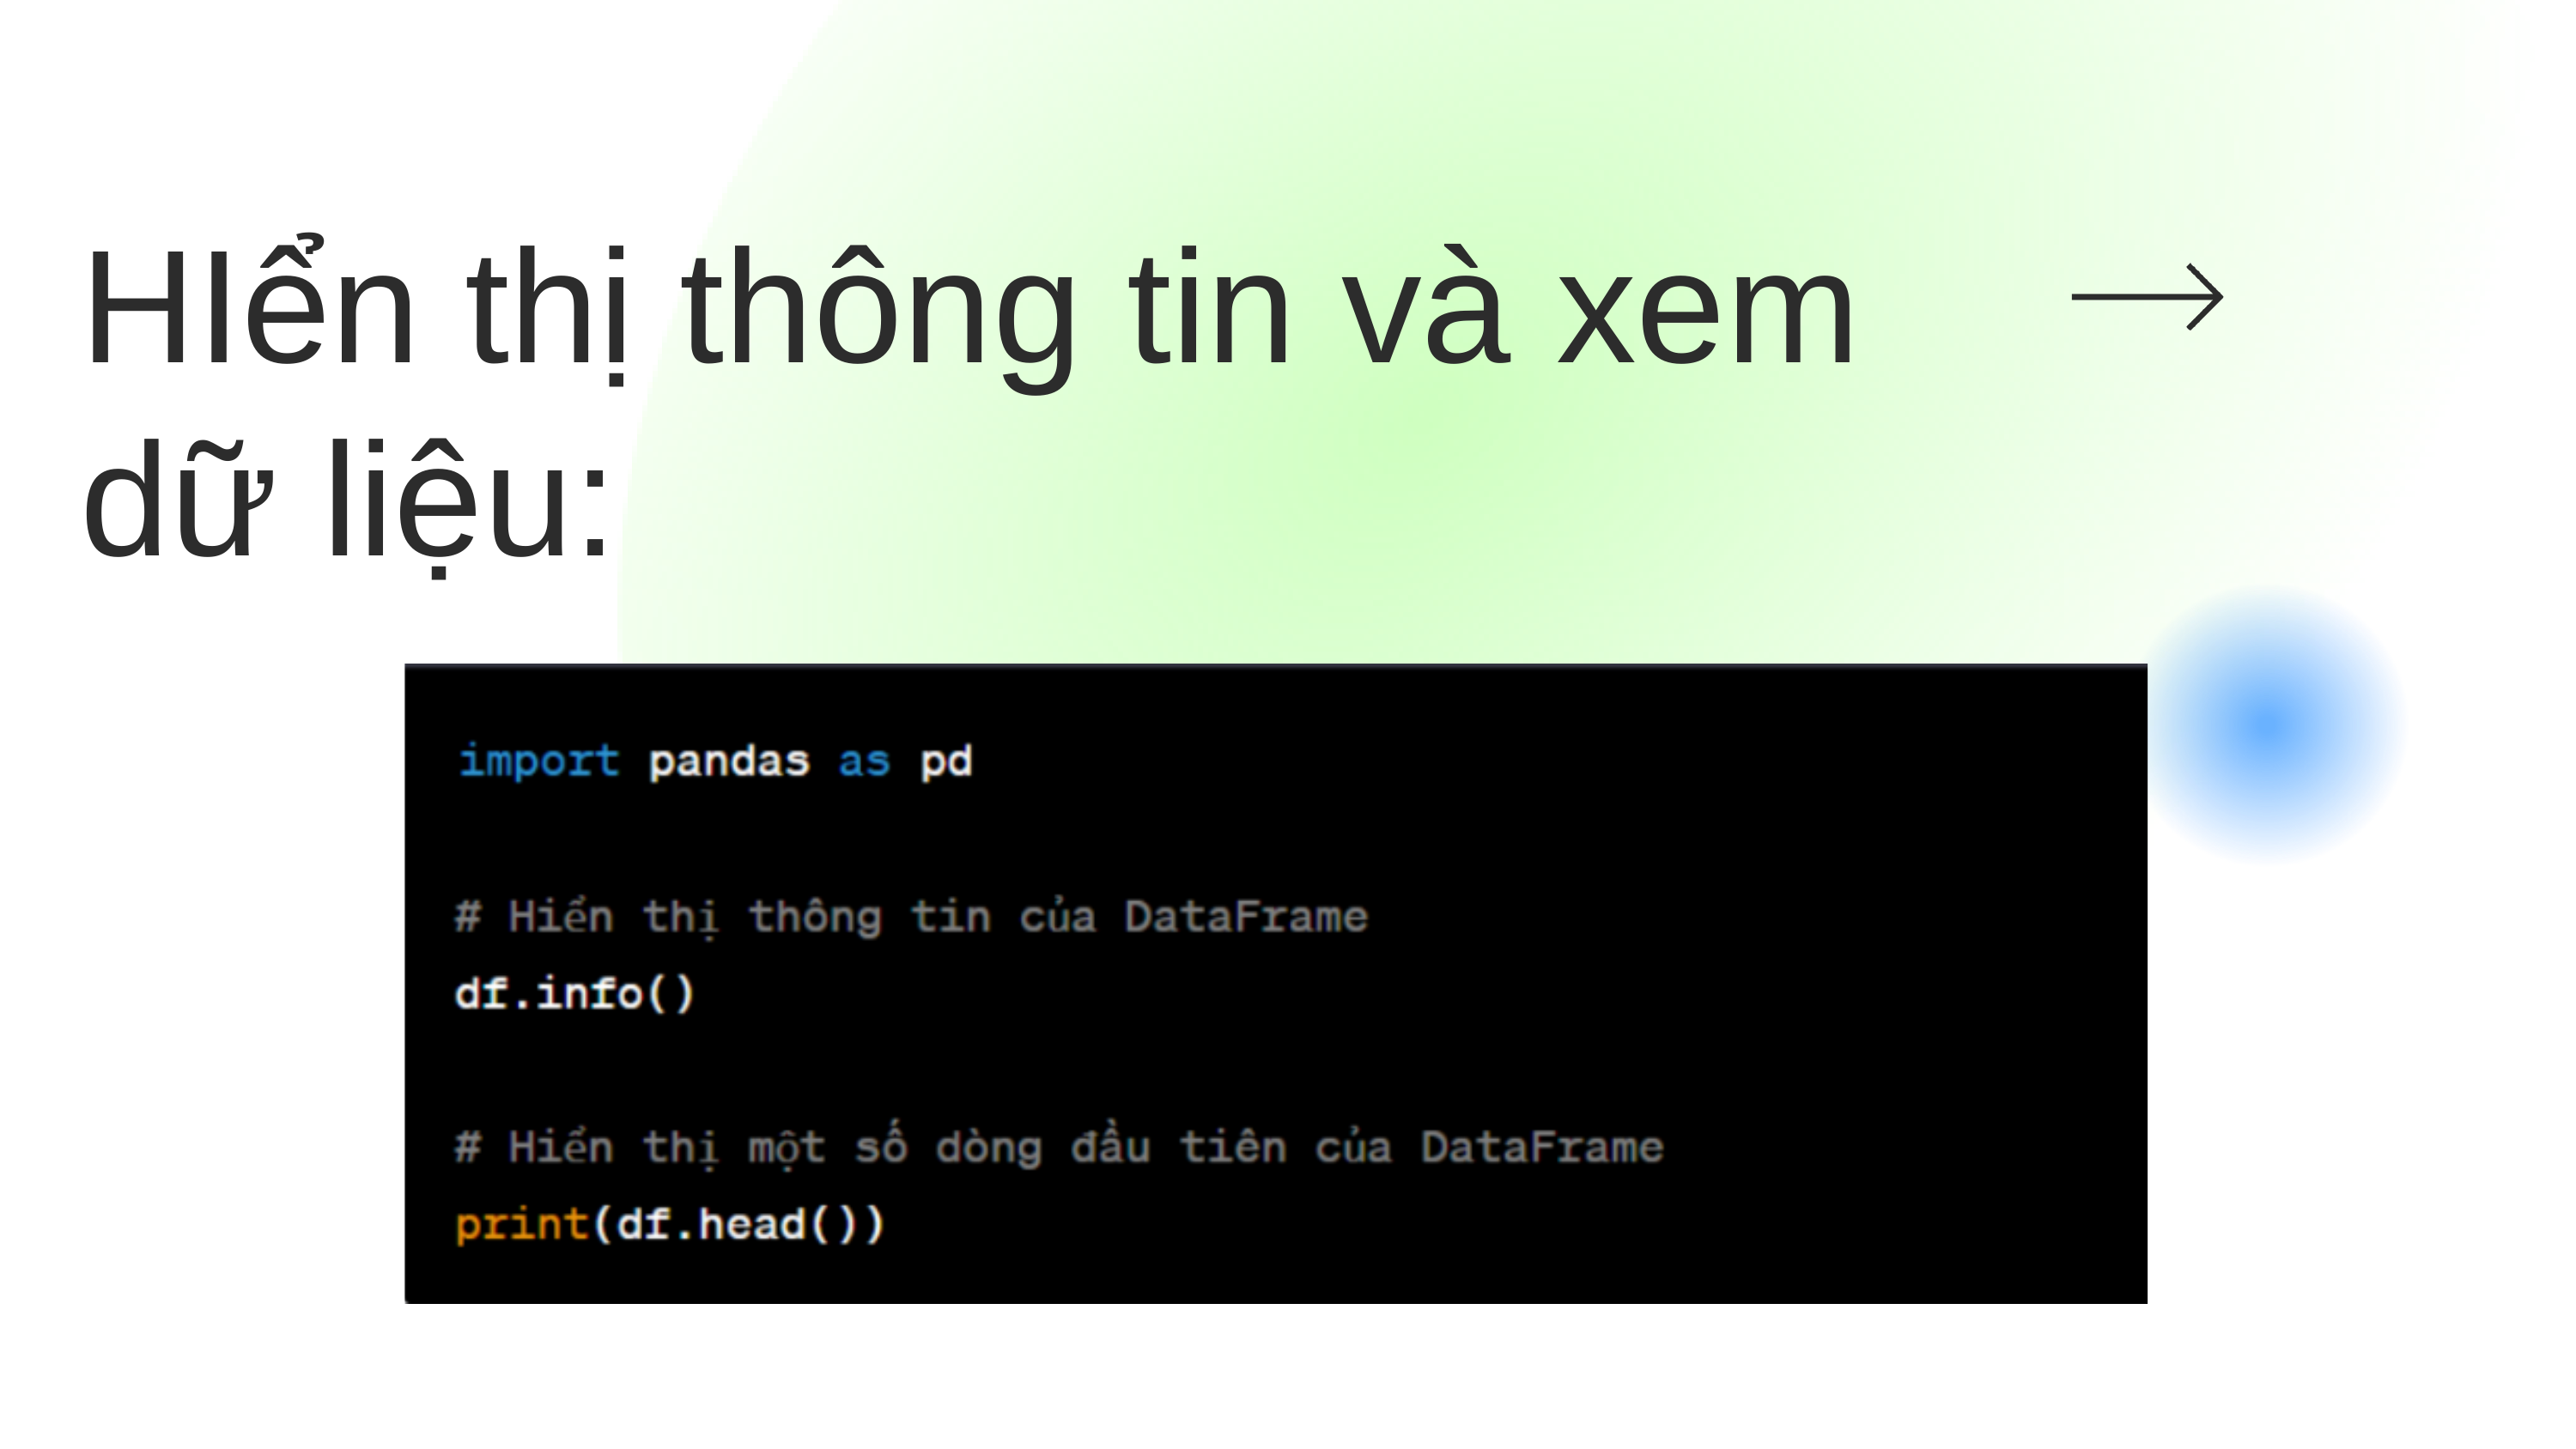

HIển thị thông tin và xem dữ liệu: